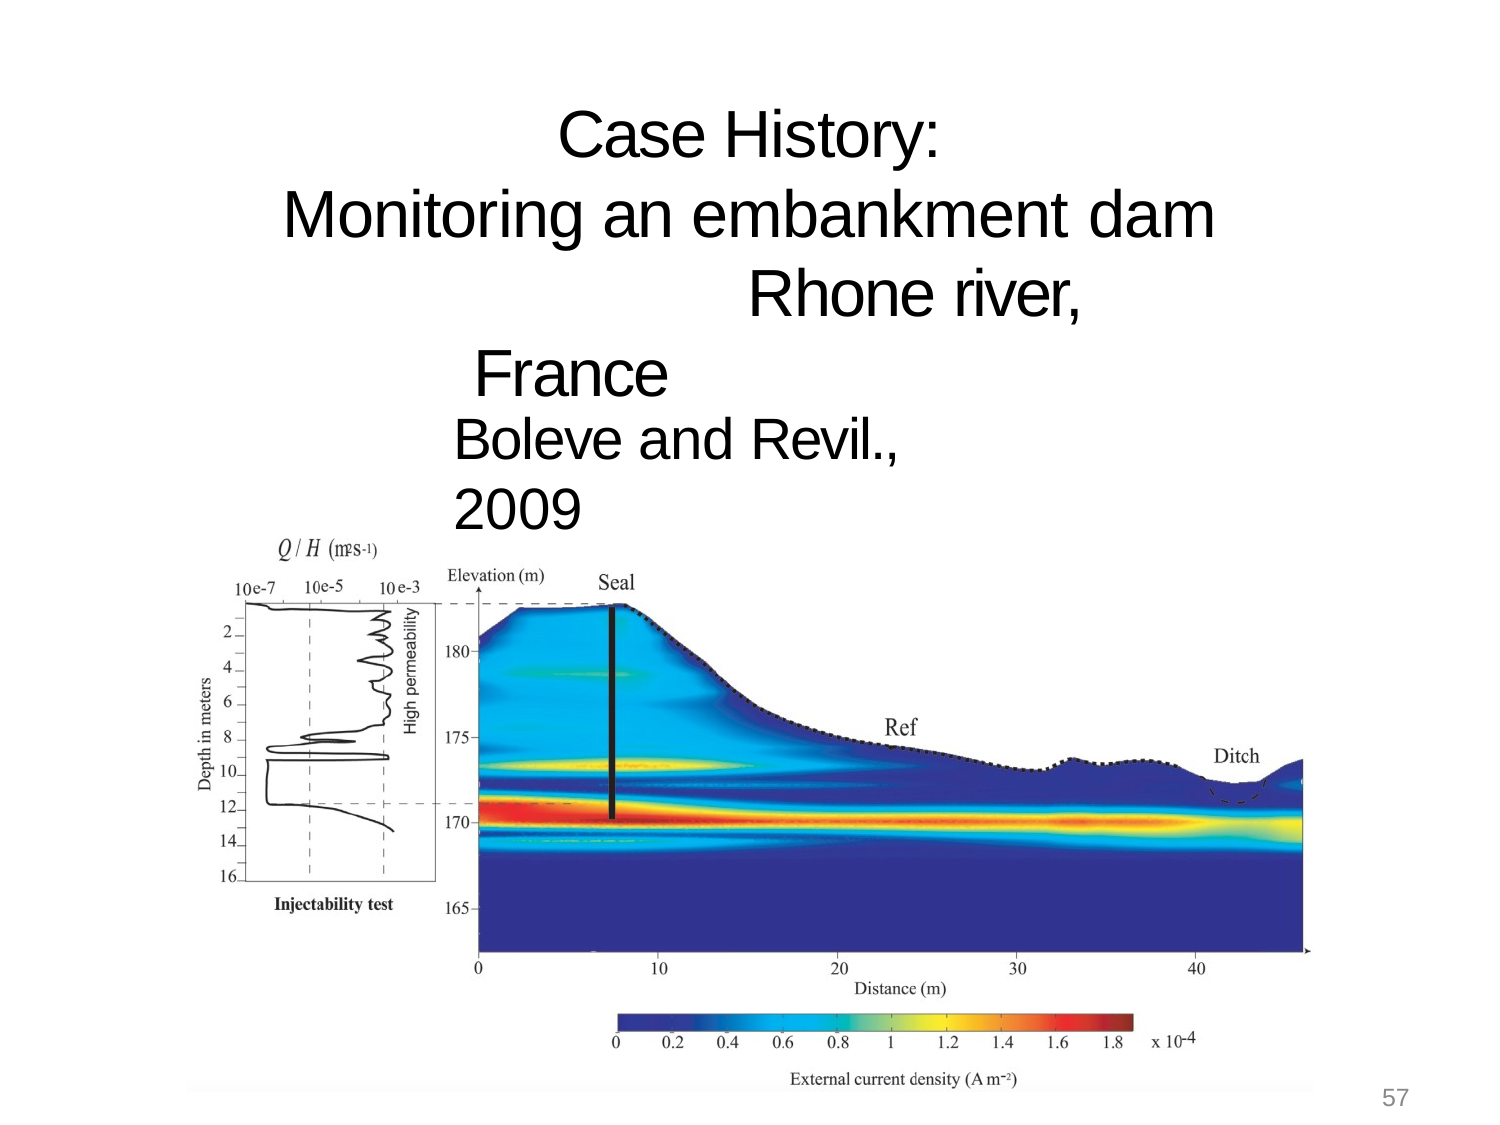

Case History:  Monitoring an embankment dam
Rhone river, France
Boleve and Revil., 2009

57